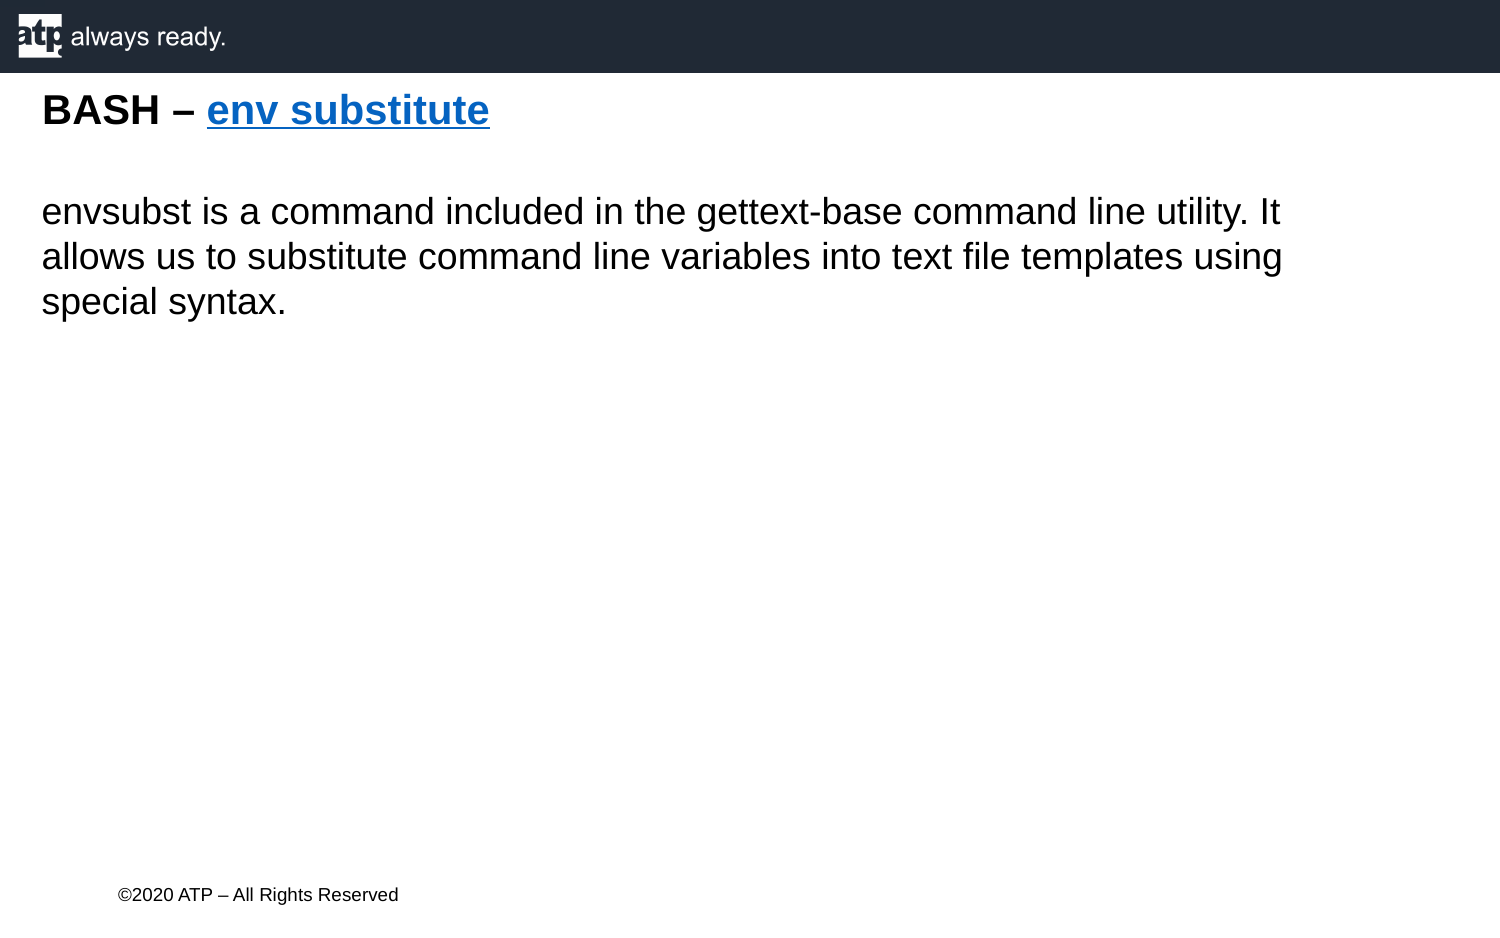

BASH – env substitute
envsubst is a command included in the gettext-base command line utility. It allows us to substitute command line variables into text file templates using special syntax.

©2020 ATP – All Rights Reserved